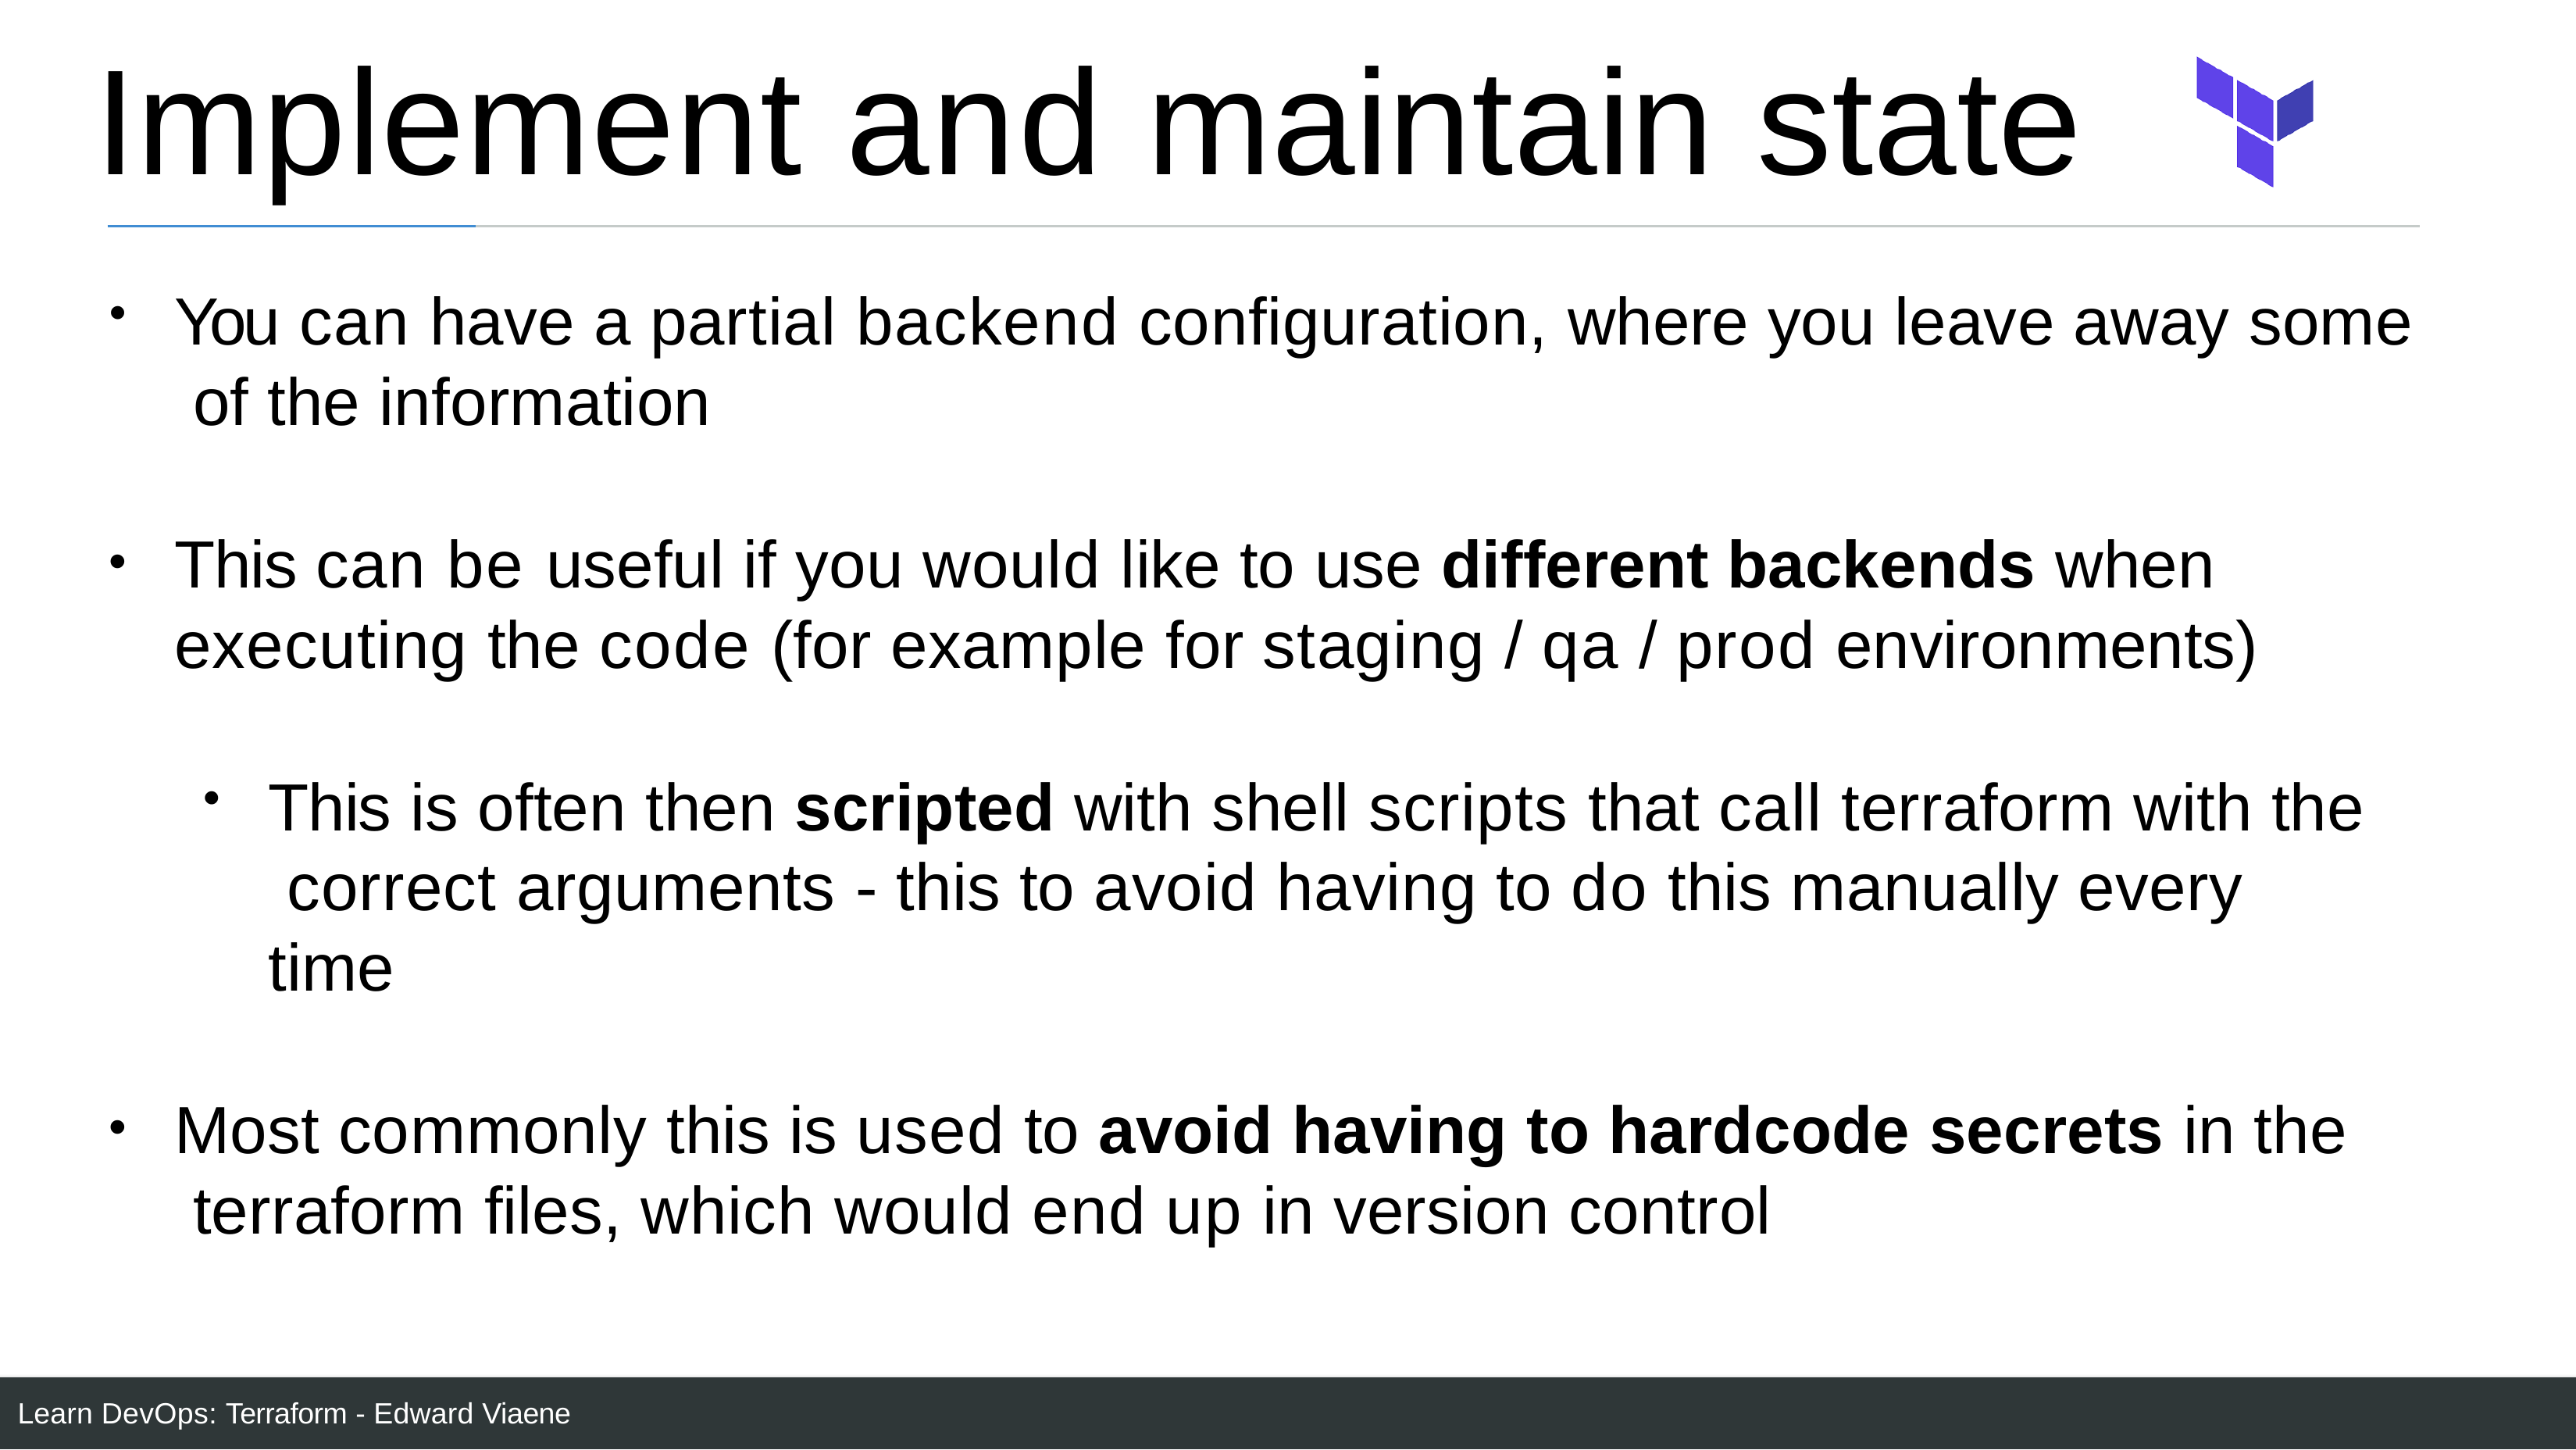

# Implement and maintain state
You can have a partial backend configuration, where you leave away some  of the information

This can be useful if you would like to use different backends when  executing the code (for example for staging / qa / prod environments)

This is often then scripted with shell scripts that call terraform with the  correct arguments - this to avoid having to do this manually every time

Most commonly this is used to avoid having to hardcode secrets in the  terraform files, which would end up in version control
Learn DevOps: Terraform - Edward Viaene